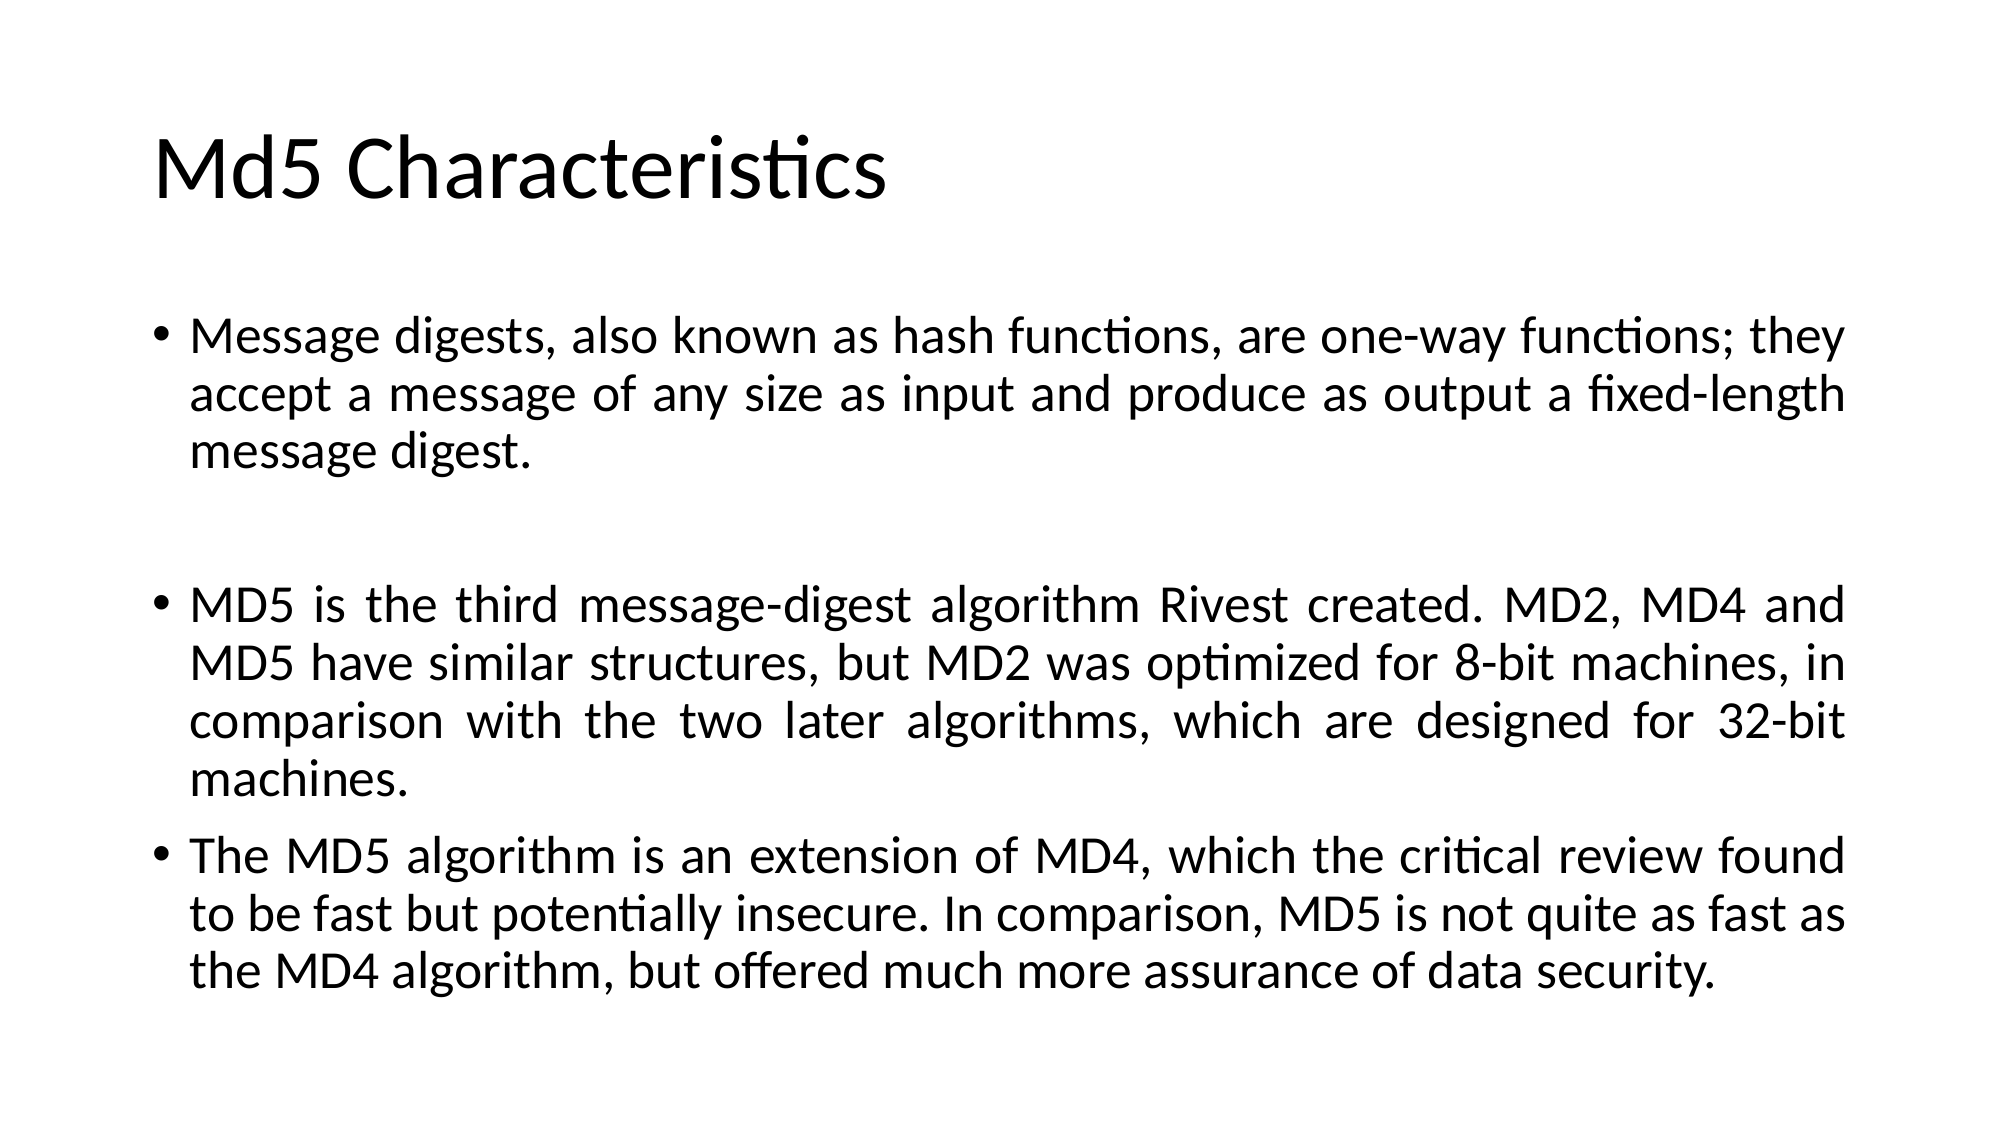

# Md5 Characteristics
Message digests, also known as hash functions, are one-way functions; they accept a message of any size as input and produce as output a fixed-length message digest.

MD5 is the third message-digest algorithm Rivest created. MD2, MD4 and MD5 have similar structures, but MD2 was optimized for 8-bit machines, in comparison with the two later algorithms, which are designed for 32-bit machines.
The MD5 algorithm is an extension of MD4, which the critical review found to be fast but potentially insecure. In comparison, MD5 is not quite as fast as the MD4 algorithm, but offered much more assurance of data security.